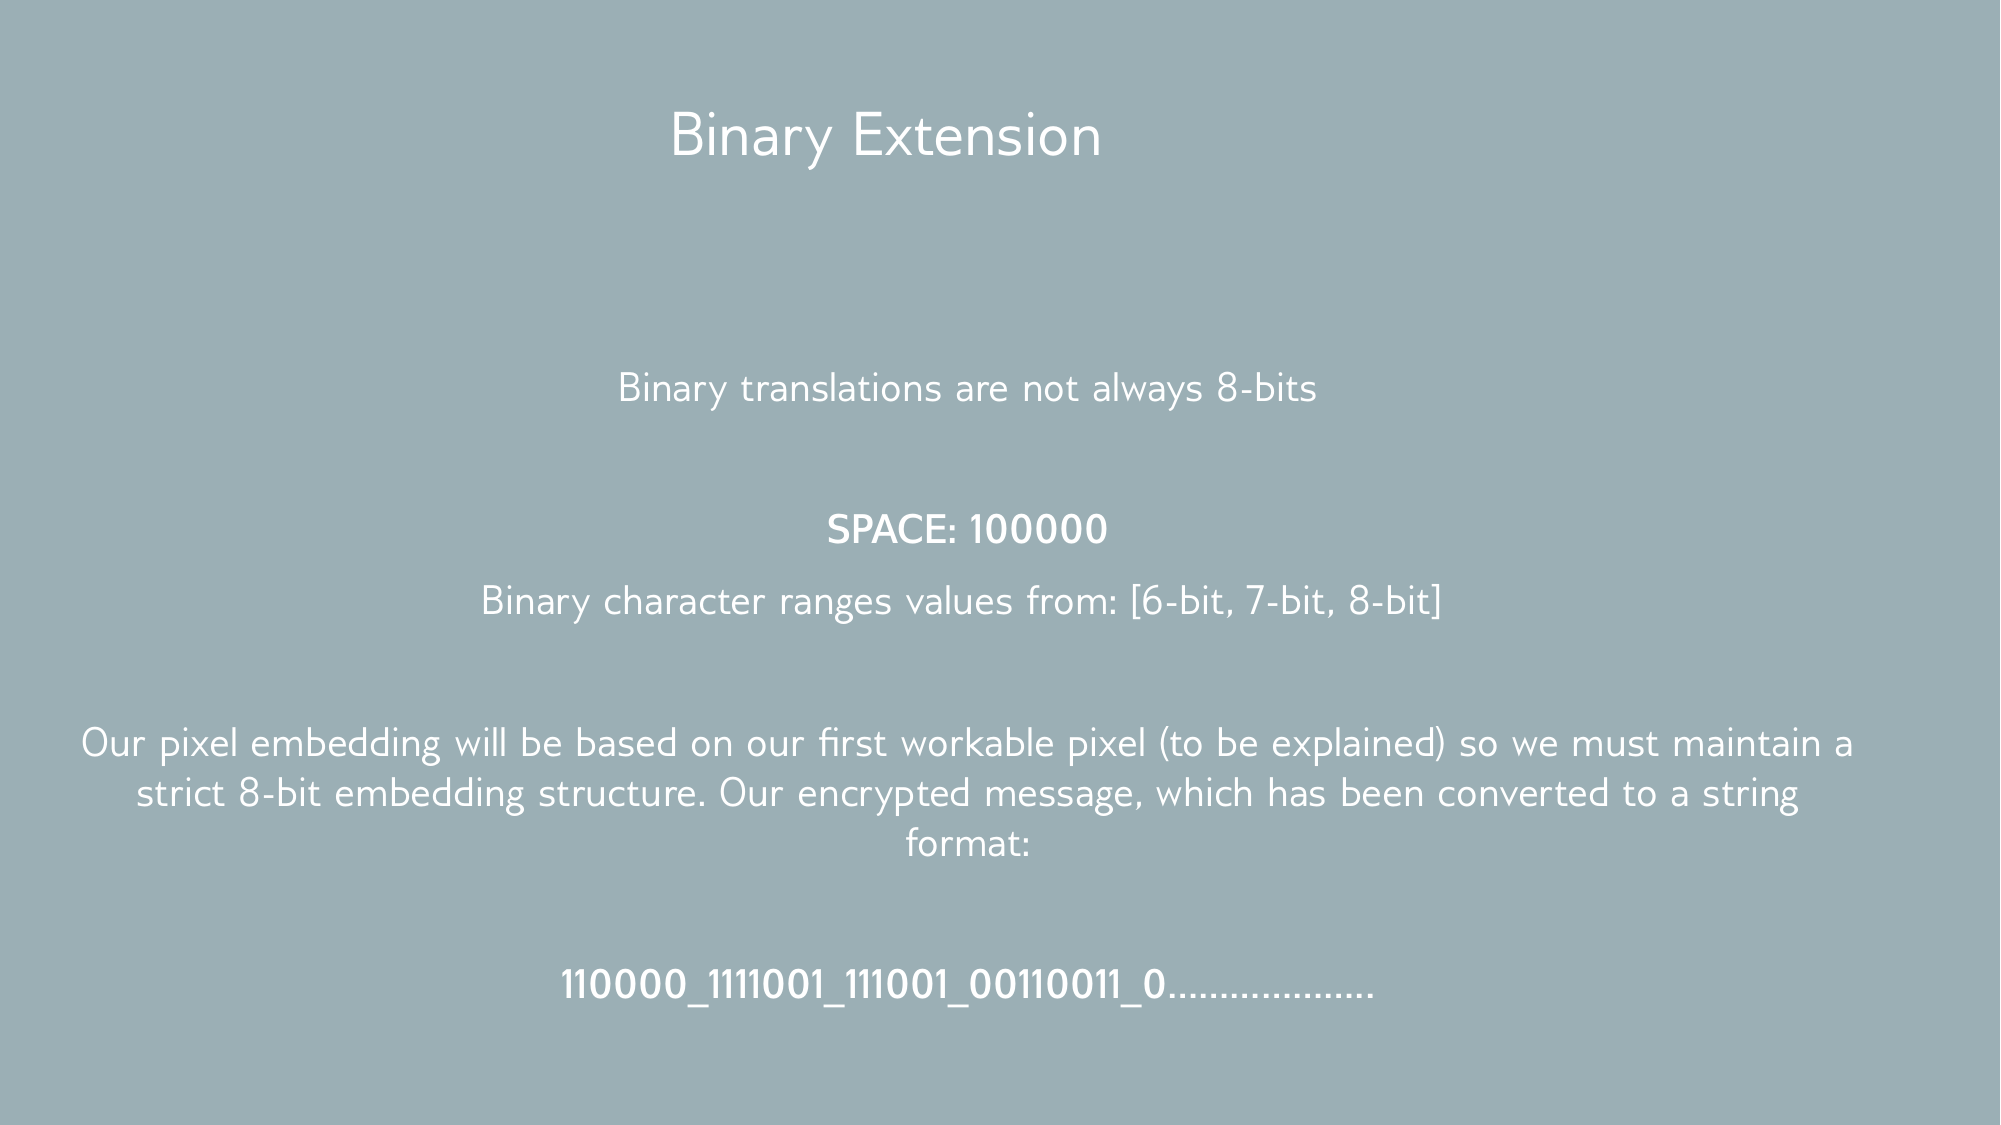

Binary Extension

Binary translations are not always 8-bits

SPACE: 100000
Binary character ranges values from: [6-bit, 7-bit, 8-bit]

Our pixel embedding will be based on our first workable pixel (to be explained) so we must maintain a strict 8-bit embedding structure. Our encrypted message, which has been converted to a string format:

110000_1111001_111001_00110011_0………………..